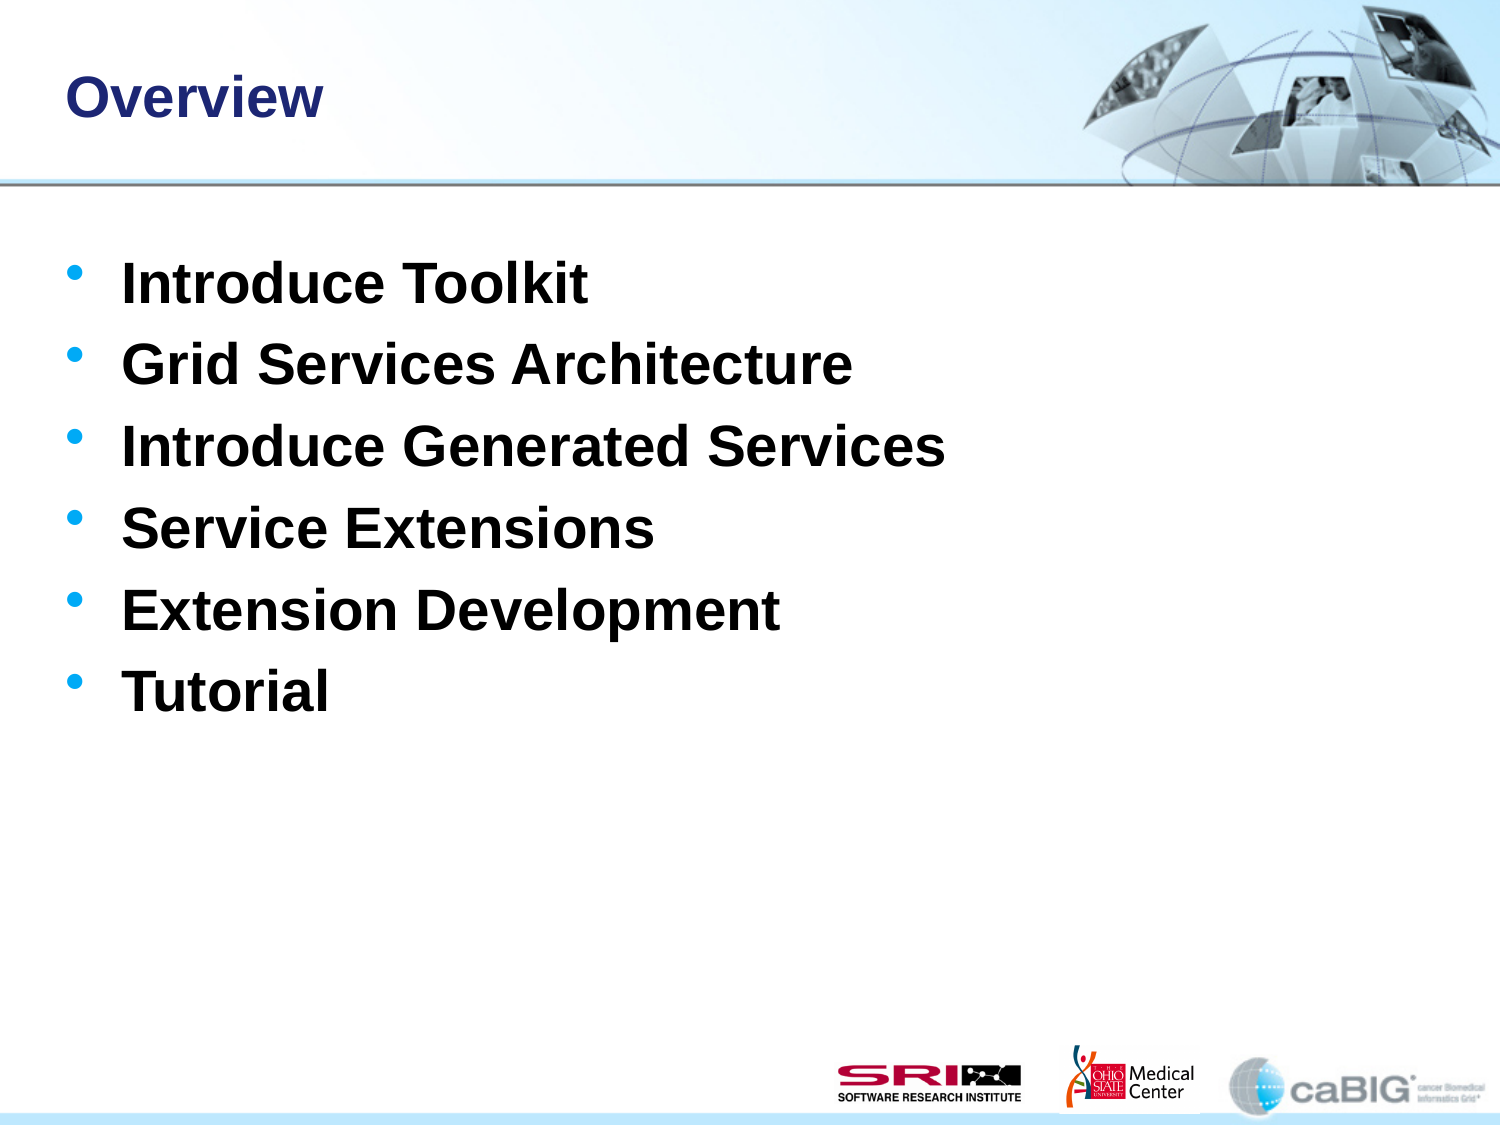

# Overview
Introduce Toolkit
Grid Services Architecture
Introduce Generated Services
Service Extensions
Extension Development
Tutorial